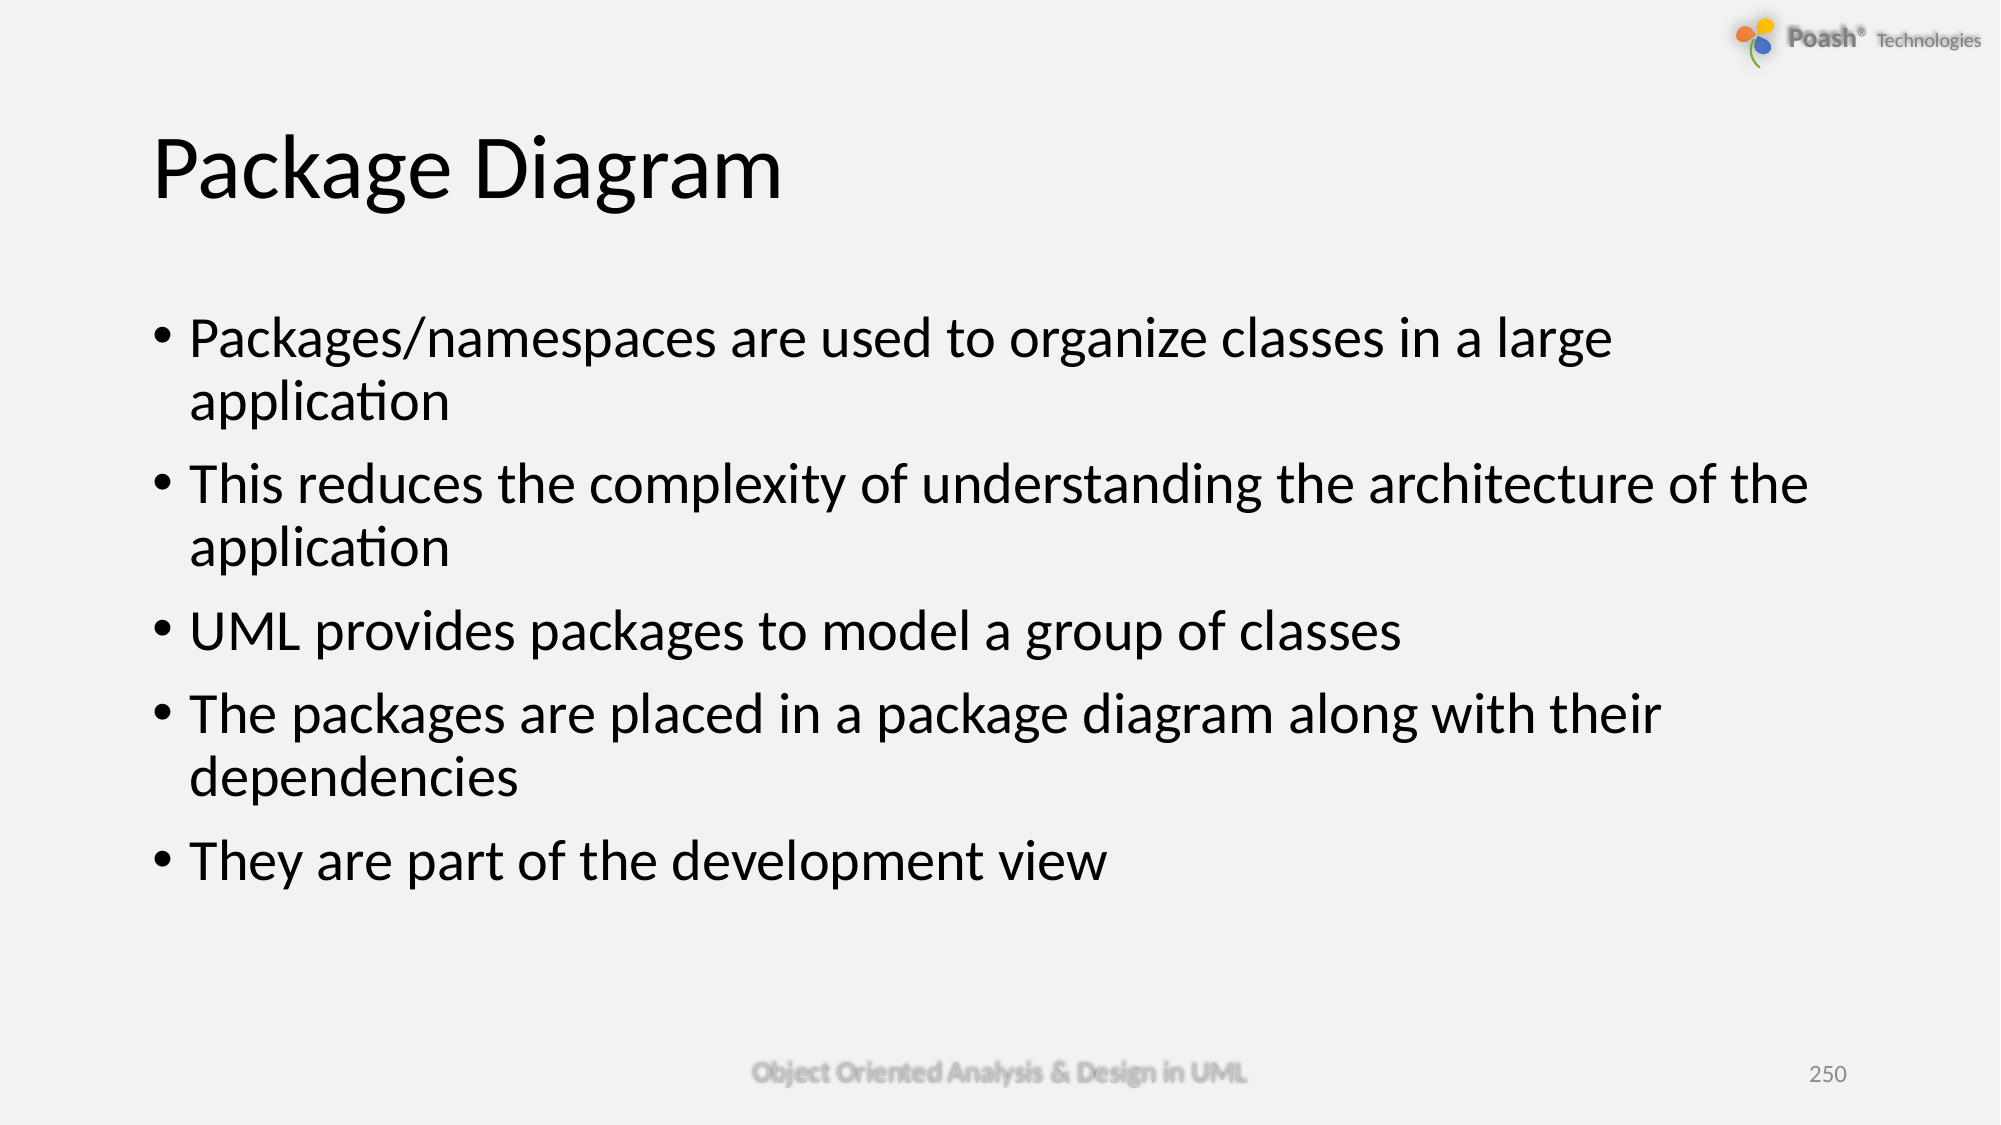

# Package Diagram
Packages/namespaces are used to organize classes in a large application
This reduces the complexity of understanding the architecture of the application
UML provides packages to model a group of classes
The packages are placed in a package diagram along with their dependencies
They are part of the development view
Object Oriented Analysis & Design in UML
250